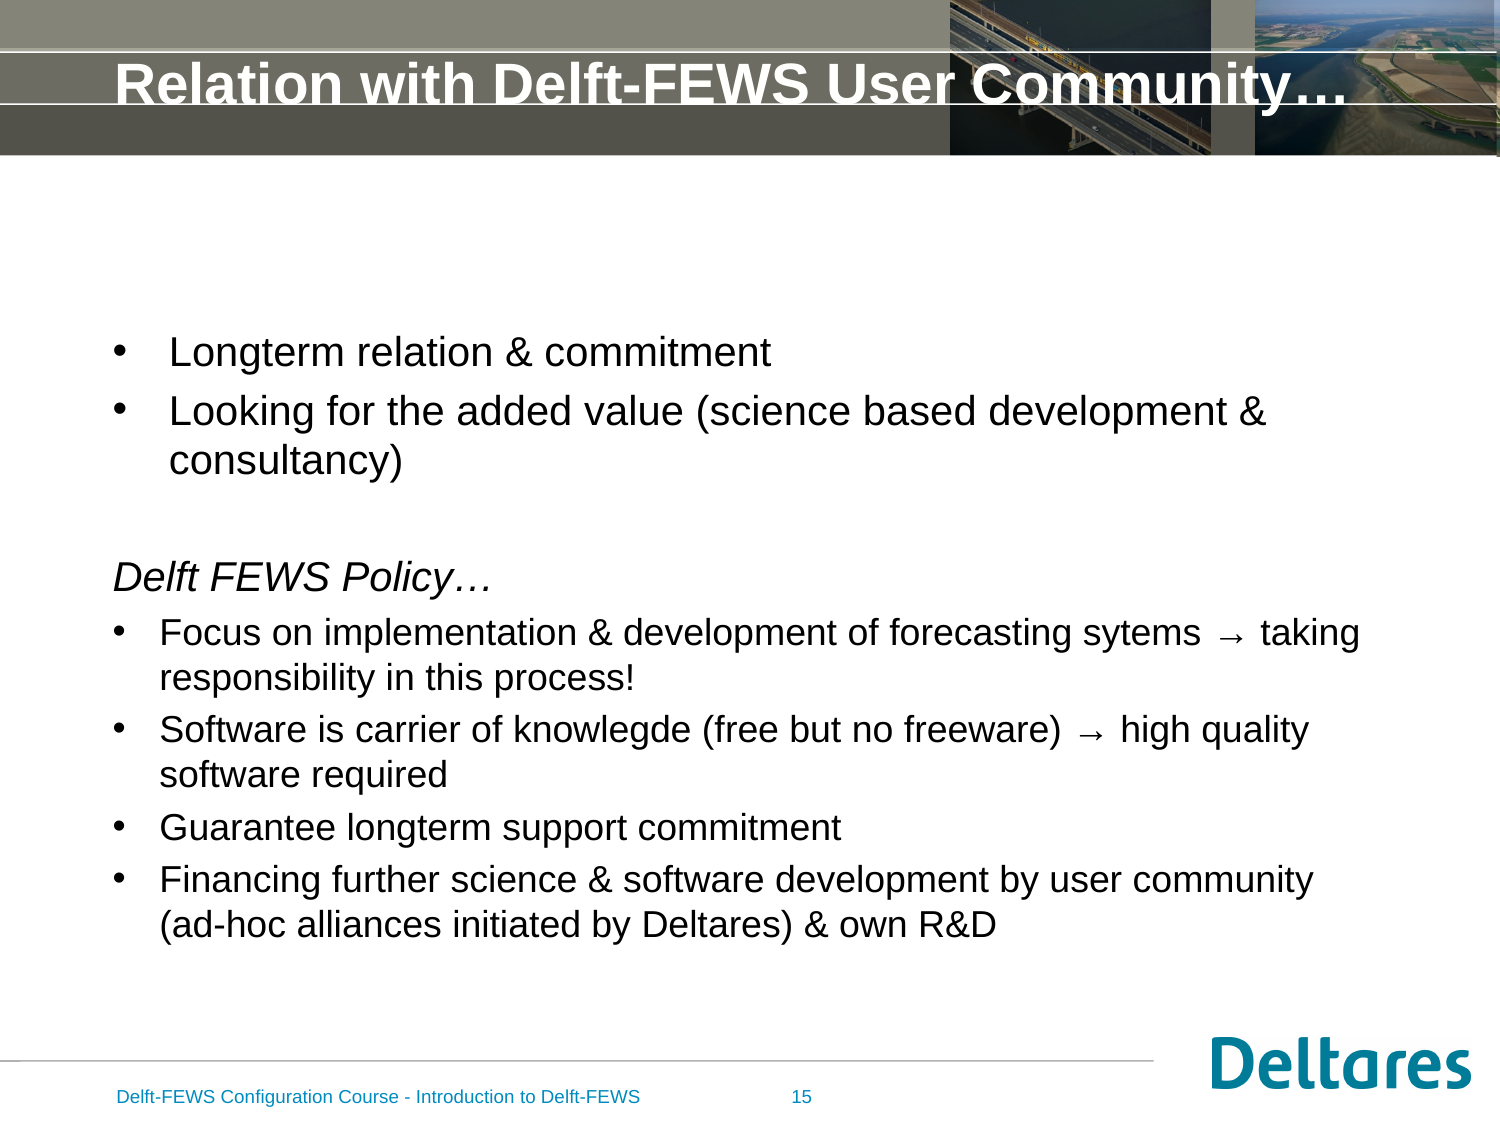

# Relation with Delft-FEWS User Community…
Longterm relation & commitment
Looking for the added value (science based development & consultancy)

Delft FEWS Policy…
Focus on implementation & development of forecasting sytems → taking responsibility in this process!
Software is carrier of knowlegde (free but no freeware) → high quality software required
Guarantee longterm support commitment
Financing further science & software development by user community (ad-hoc alliances initiated by Deltares) & own R&D

Delft-FEWS Configuration Course - Introduction to Delft-FEWS
15